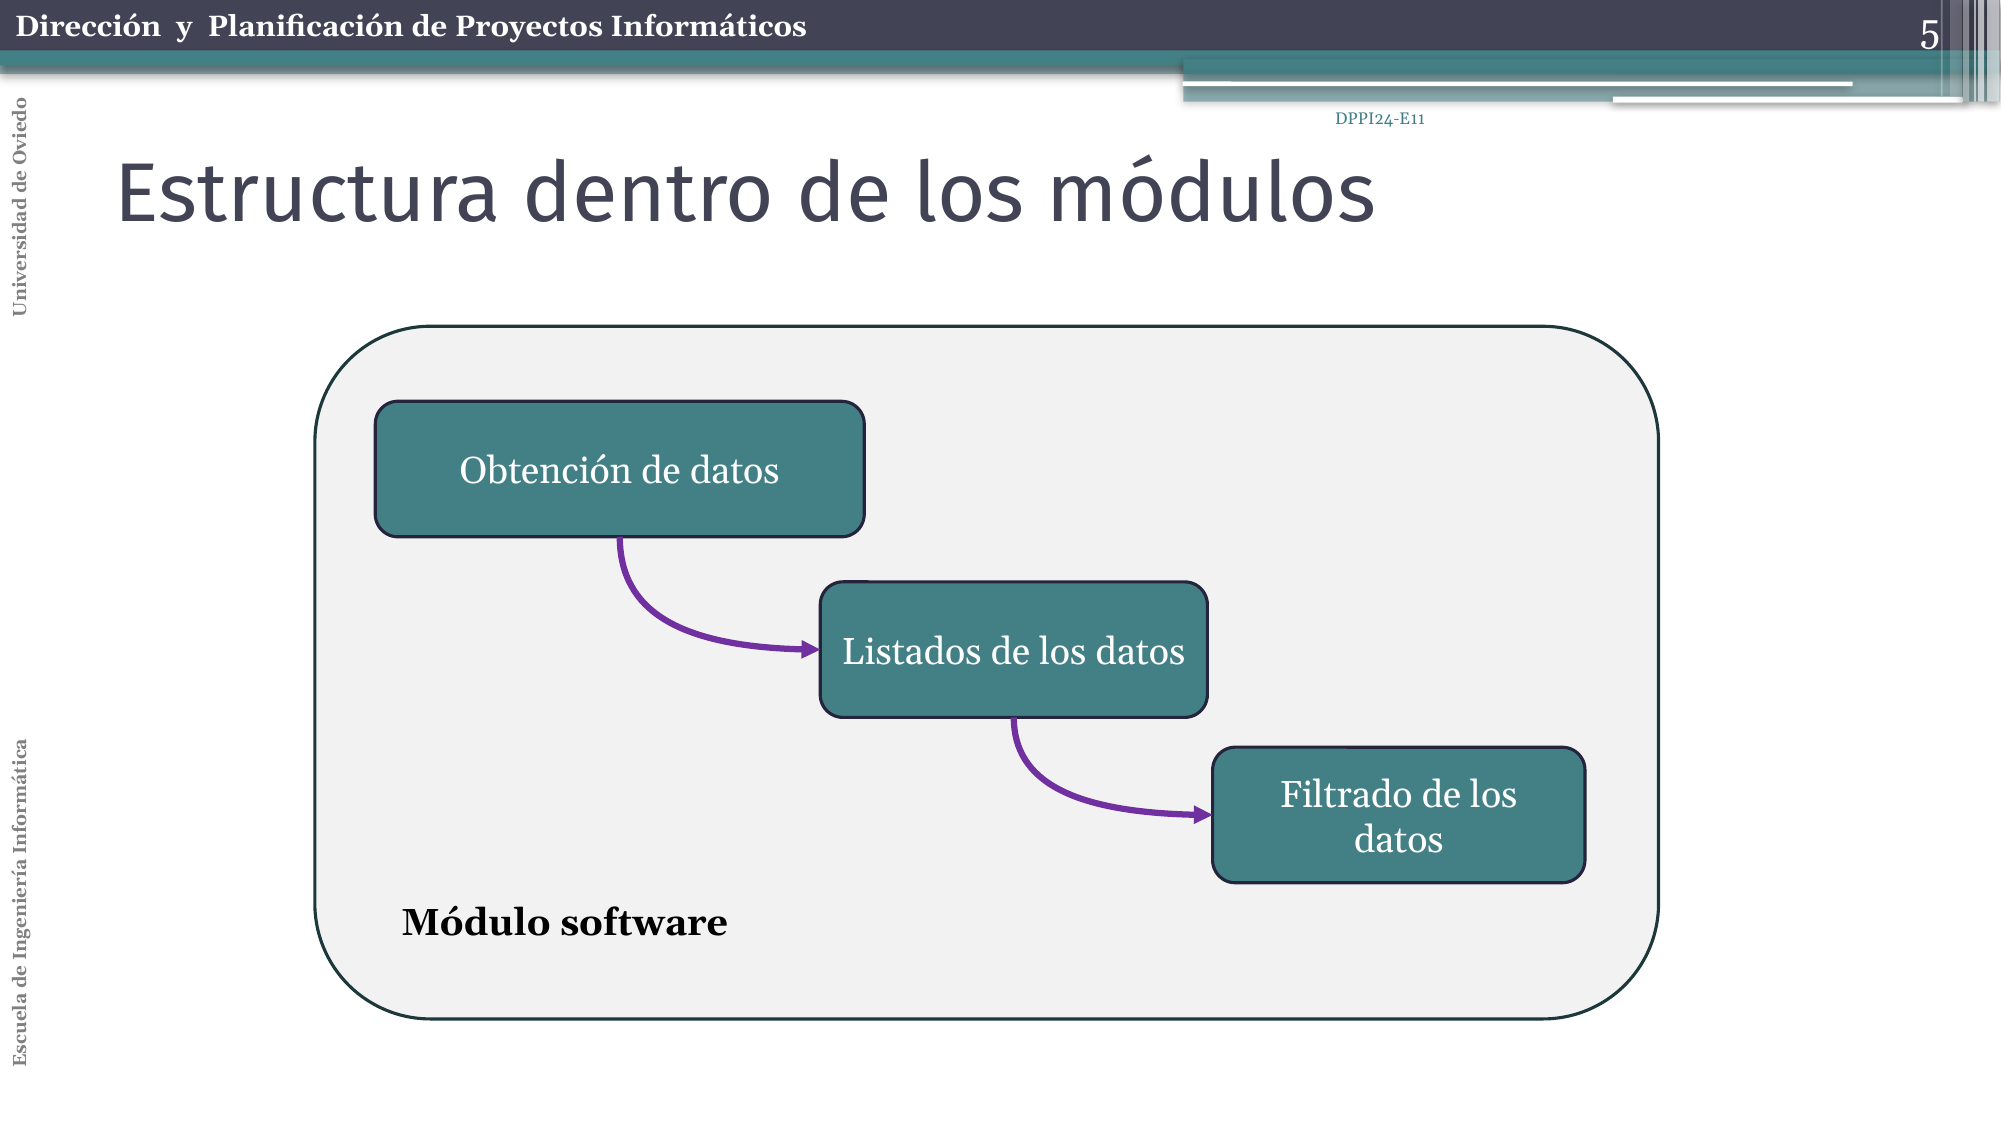

5
Estructura dentro de los módulos
DPPI24-E11

    Módulo software
Obtención de datos
Listados de los datos
Filtrado de los datos